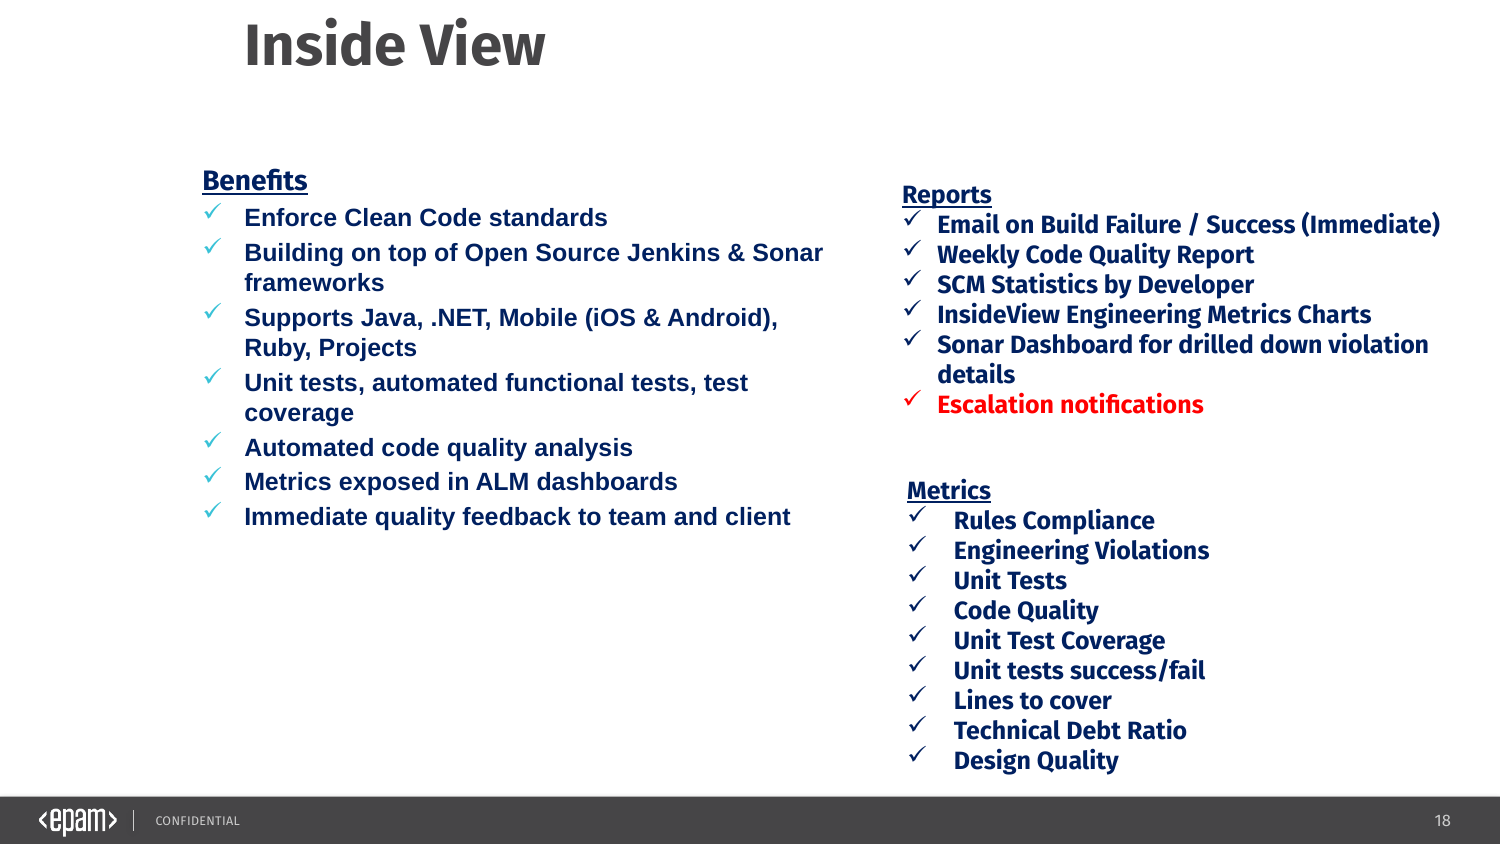

Inside View
Benefits
Enforce Clean Code standards
Building on top of Open Source Jenkins & Sonar frameworks
Supports Java, .NET, Mobile (iOS & Android), Ruby, Projects
Unit tests, automated functional tests, test coverage
Automated code quality analysis
Metrics exposed in ALM dashboards
Immediate quality feedback to team and client
Reports
Email on Build Failure / Success (Immediate)
Weekly Code Quality Report
SCM Statistics by Developer
InsideView Engineering Metrics Charts
Sonar Dashboard for drilled down violation details
Escalation notifications

Metrics
Rules Compliance
Engineering Violations
Unit Tests
Code Quality
Unit Test Coverage
Unit tests success/fail
Lines to cover
Technical Debt Ratio
Design Quality